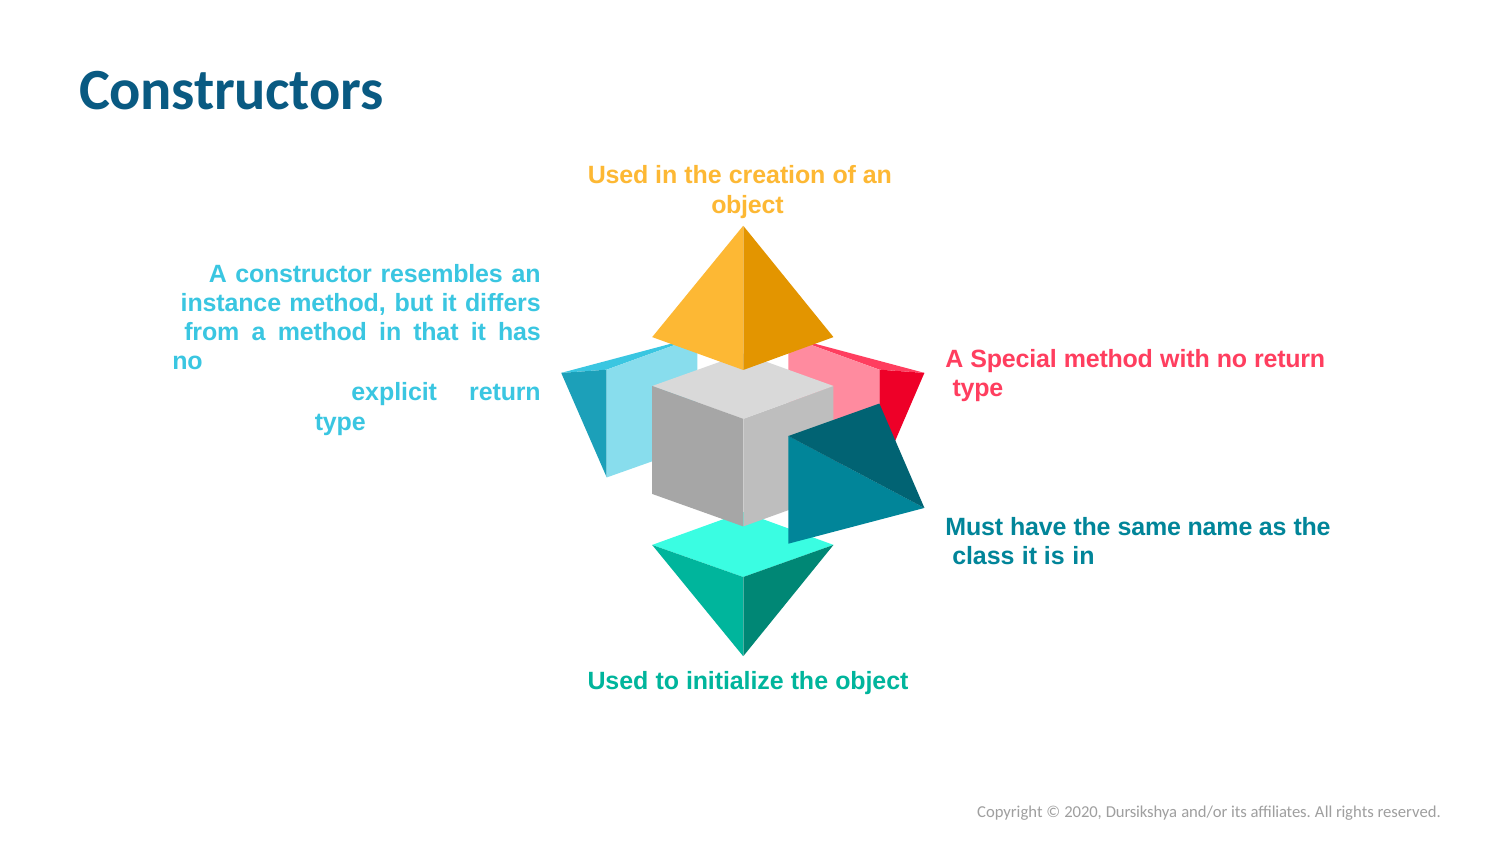

# Constructors
Used in the creation of an  object

A constructor resembles an  instance method, but it differs  from a method in that it has no
explicit return type
A Special method with no return  type
Must have the same name as the  class it is in
Used to initialize the object
Copyright © 2020, Dursikshya and/or its affiliates. All rights reserved.